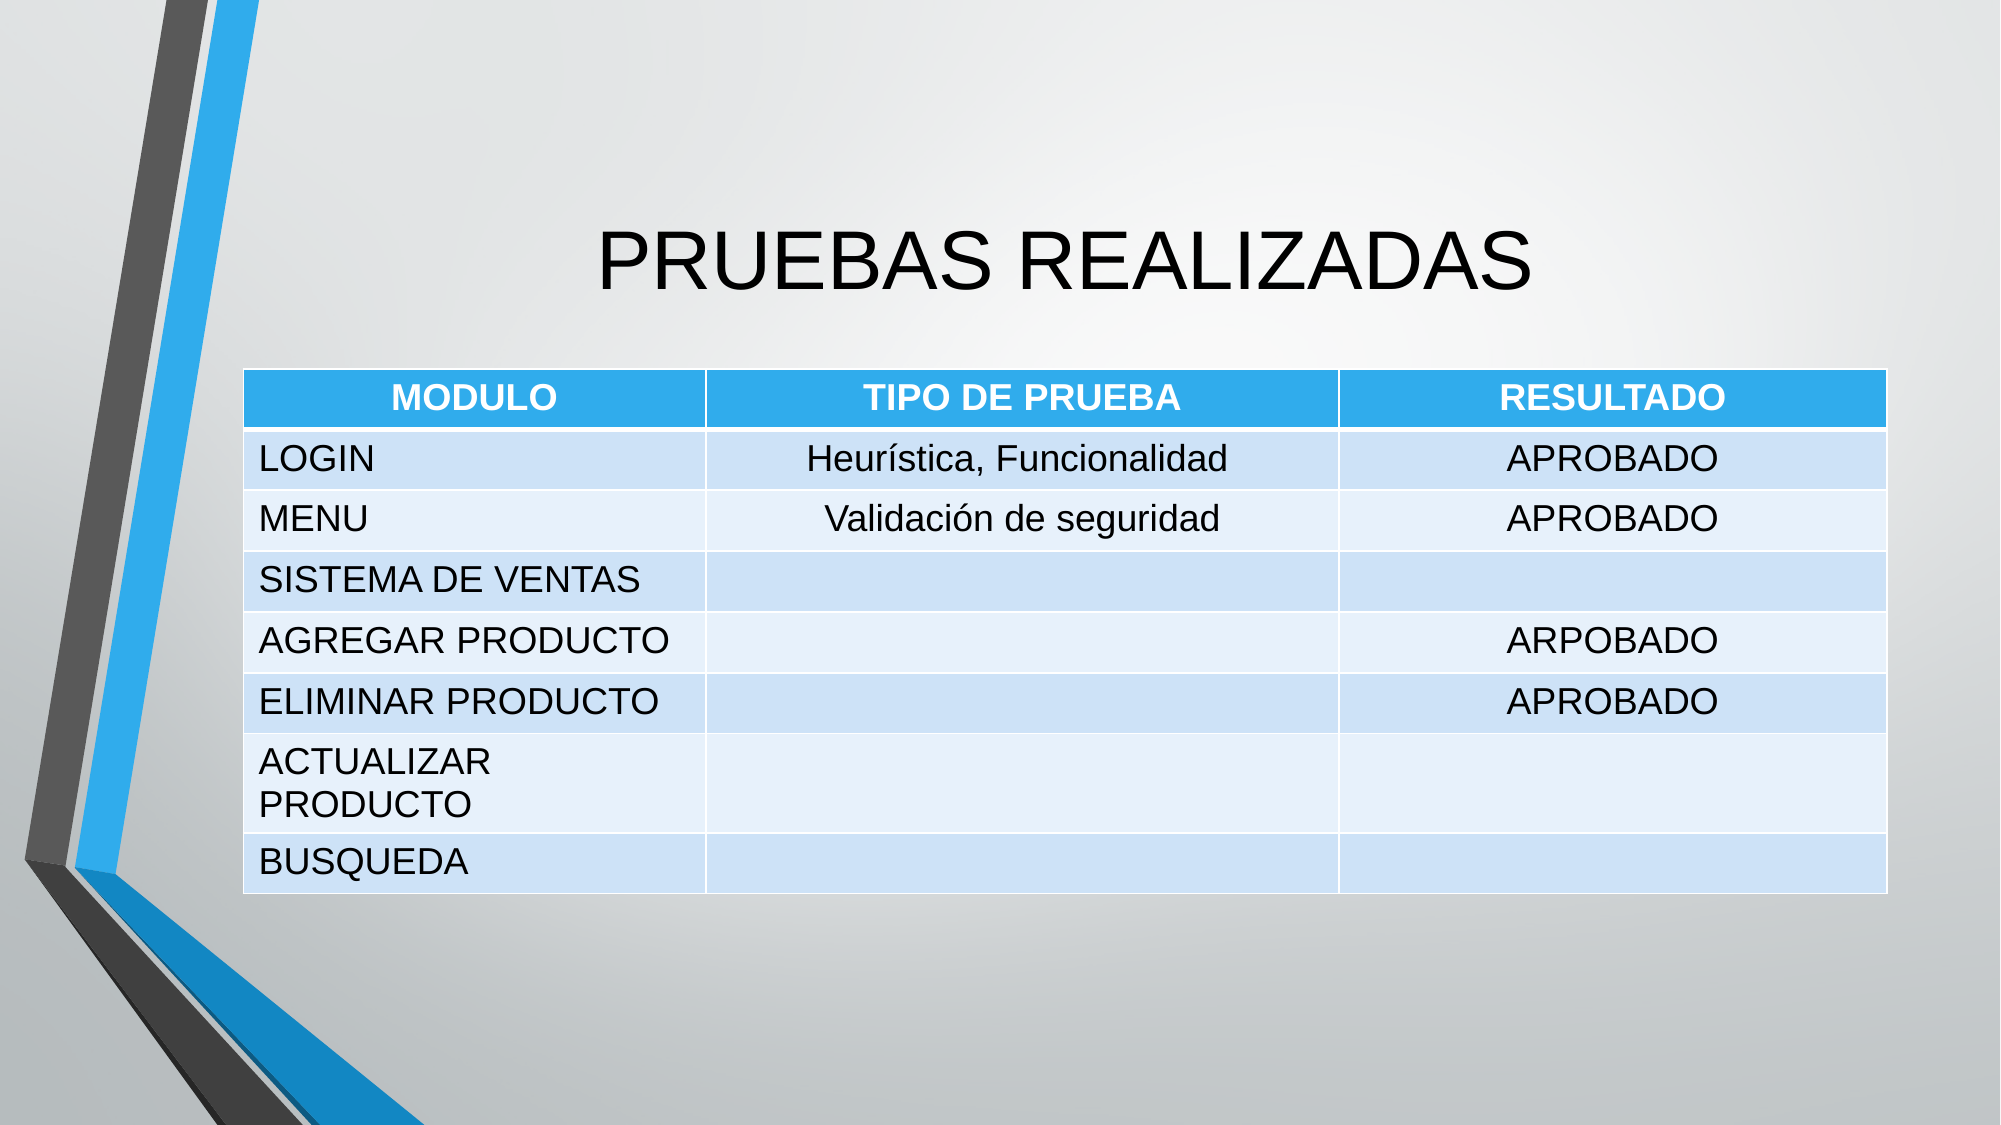

# PRUEBAS REALIZADAS
| MODULO | TIPO DE PRUEBA | RESULTADO |
| --- | --- | --- |
| LOGIN | Heurística, Funcionalidad | APROBADO |
| MENU | Validación de seguridad | APROBADO |
| SISTEMA DE VENTAS |  |  |
| AGREGAR PRODUCTO |  | ARPOBADO |
| ELIMINAR PRODUCTO |  | APROBADO |
| ACTUALIZAR PRODUCTO |  |  |
| BUSQUEDA |  |  |